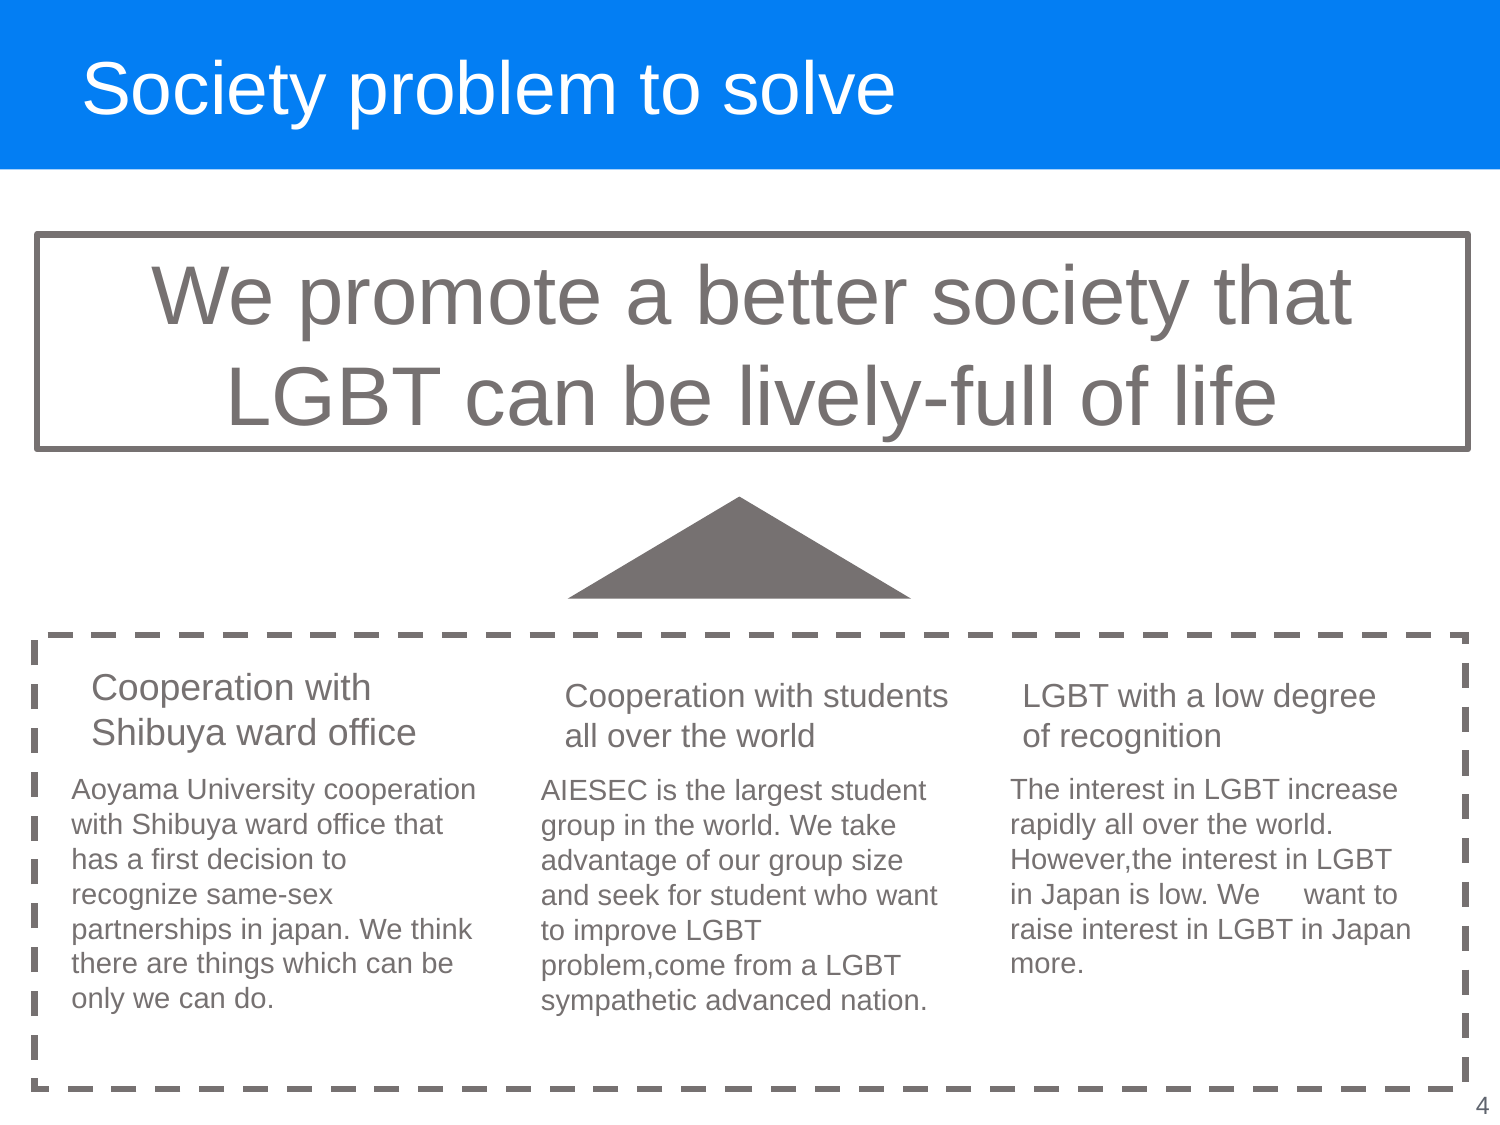

Society problem to solve

We promote a better society that LGBT can be lively-full of life

Cooperation with Shibuya ward office

LGBT with a low degree of recognition
Cooperation with students all over the world
Aoyama University cooperation with Shibuya ward office that has a first decision to recognize same-sex partnerships in japan. We think there are things which can be only we can do.
The interest in LGBT increase rapidly all over the world. However,the interest in LGBT in Japan is low. We　want to raise interest in LGBT in Japan more.
AIESEC is the largest student group in the world. We take advantage of our group size and seek for student who want to improve LGBT problem,come from a LGBT sympathetic advanced nation.
4